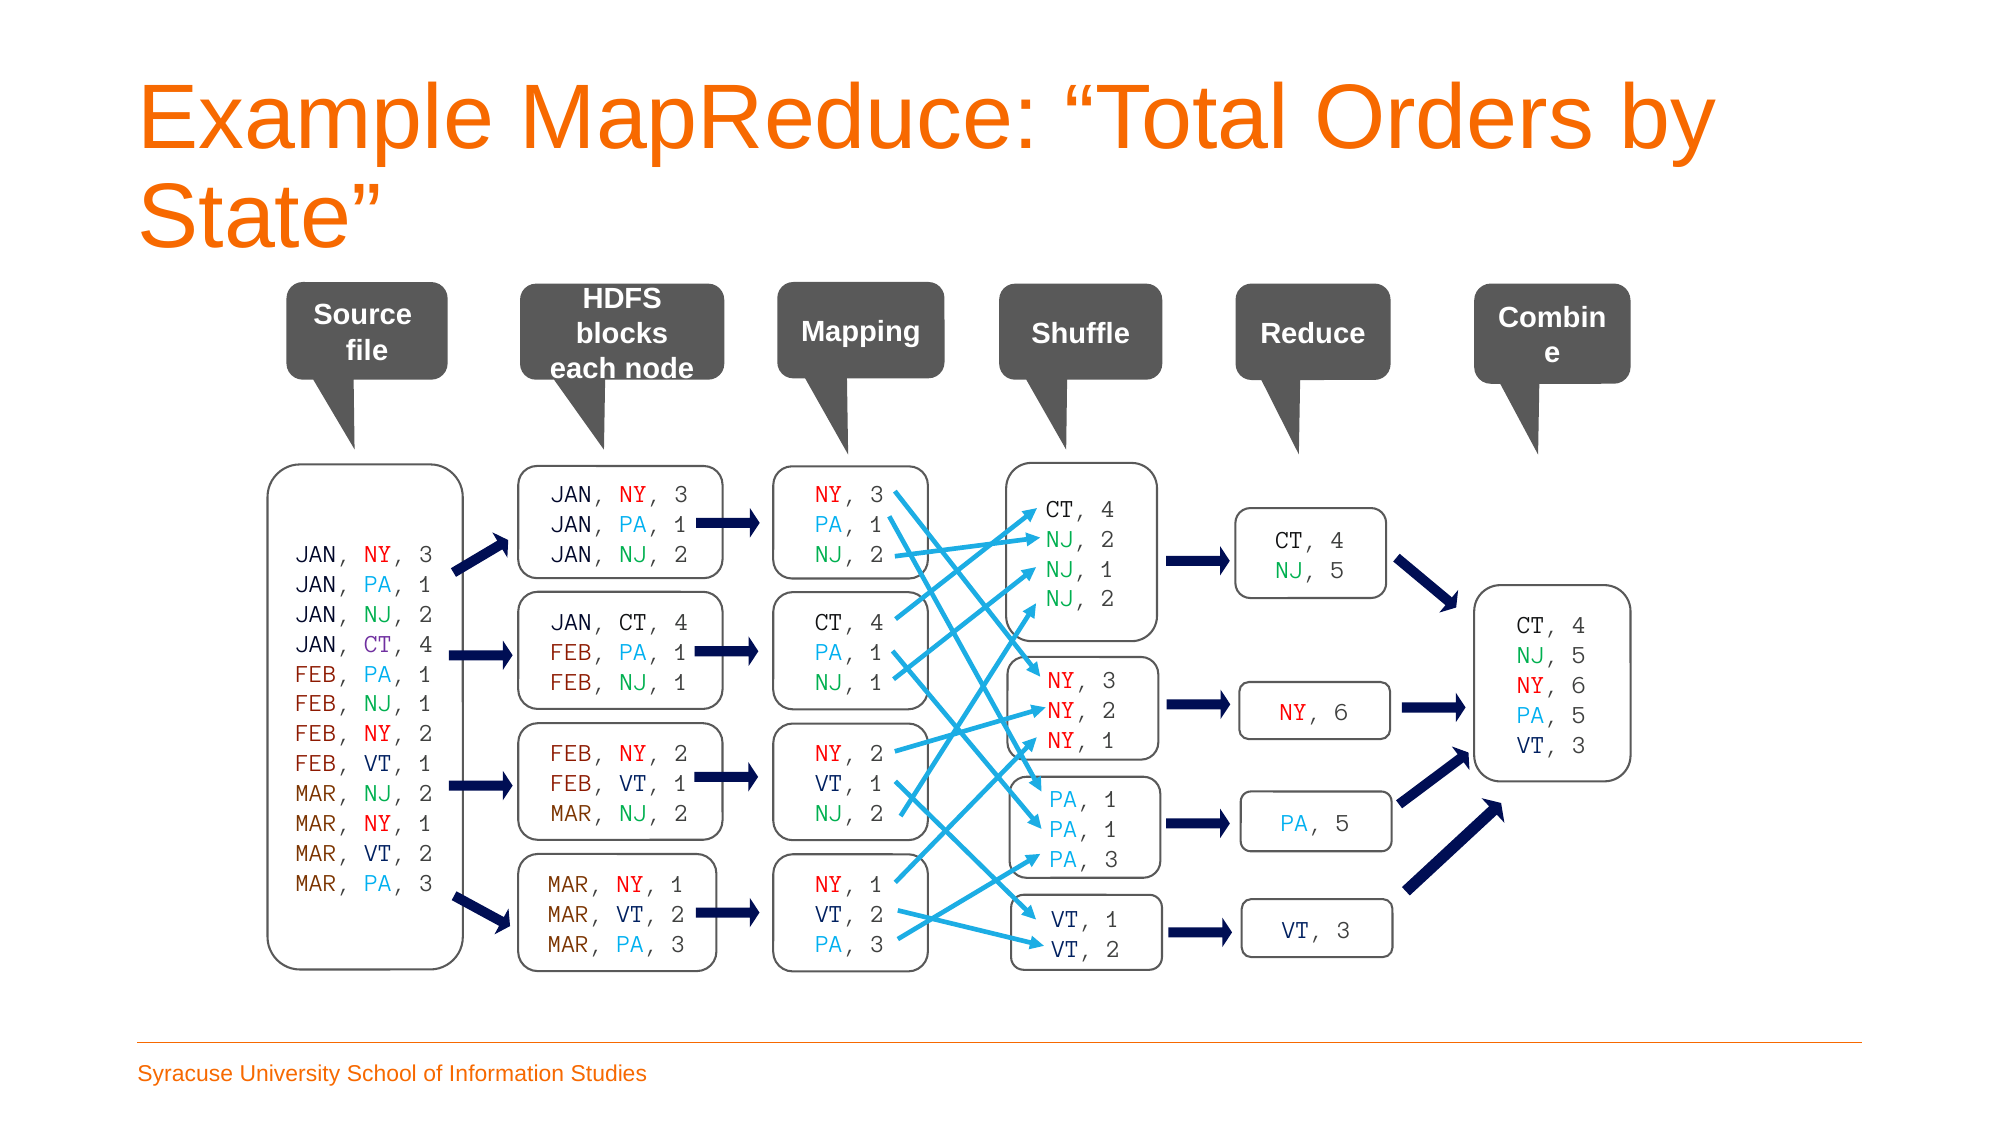

# Example MapReduce: “Total Orders by State”
Source
file
JAN, NY, 3
JAN, PA, 1
JAN, NJ, 2
JAN, CT, 4
FEB, PA, 1
FEB, NJ, 1
FEB, NY, 2
FEB, VT, 1
MAR, NJ, 2
MAR, NY, 1
MAR, VT, 2
MAR, PA, 3
Mapping
NY, 3
PA, 1
NJ, 2

CT, 4
PA, 1
NJ, 1

NY, 2
VT, 1
NJ, 2

NY, 1
VT, 2
PA, 3

Reduce
CT, 4
NJ, 5

NY, 6
PA, 5

VT, 3

Combine

CT, 4
NJ, 5
NY, 6
PA, 5
VT, 3

HDFS blocks
each node
JAN, NY, 3
JAN, PA, 1
JAN, NJ, 2

JAN, CT, 4
FEB, PA, 1
FEB, NJ, 1

FEB, NY, 2
FEB, VT, 1
MAR, NJ, 2

MAR, NY, 1
MAR, VT, 2
MAR, PA, 3

Shuffle
CT, 4
NJ, 2
NJ, 1
NJ, 2
NY, 3
NY, 2
NY, 1
PA, 1
PA, 1
PA, 3
VT, 1
VT, 2